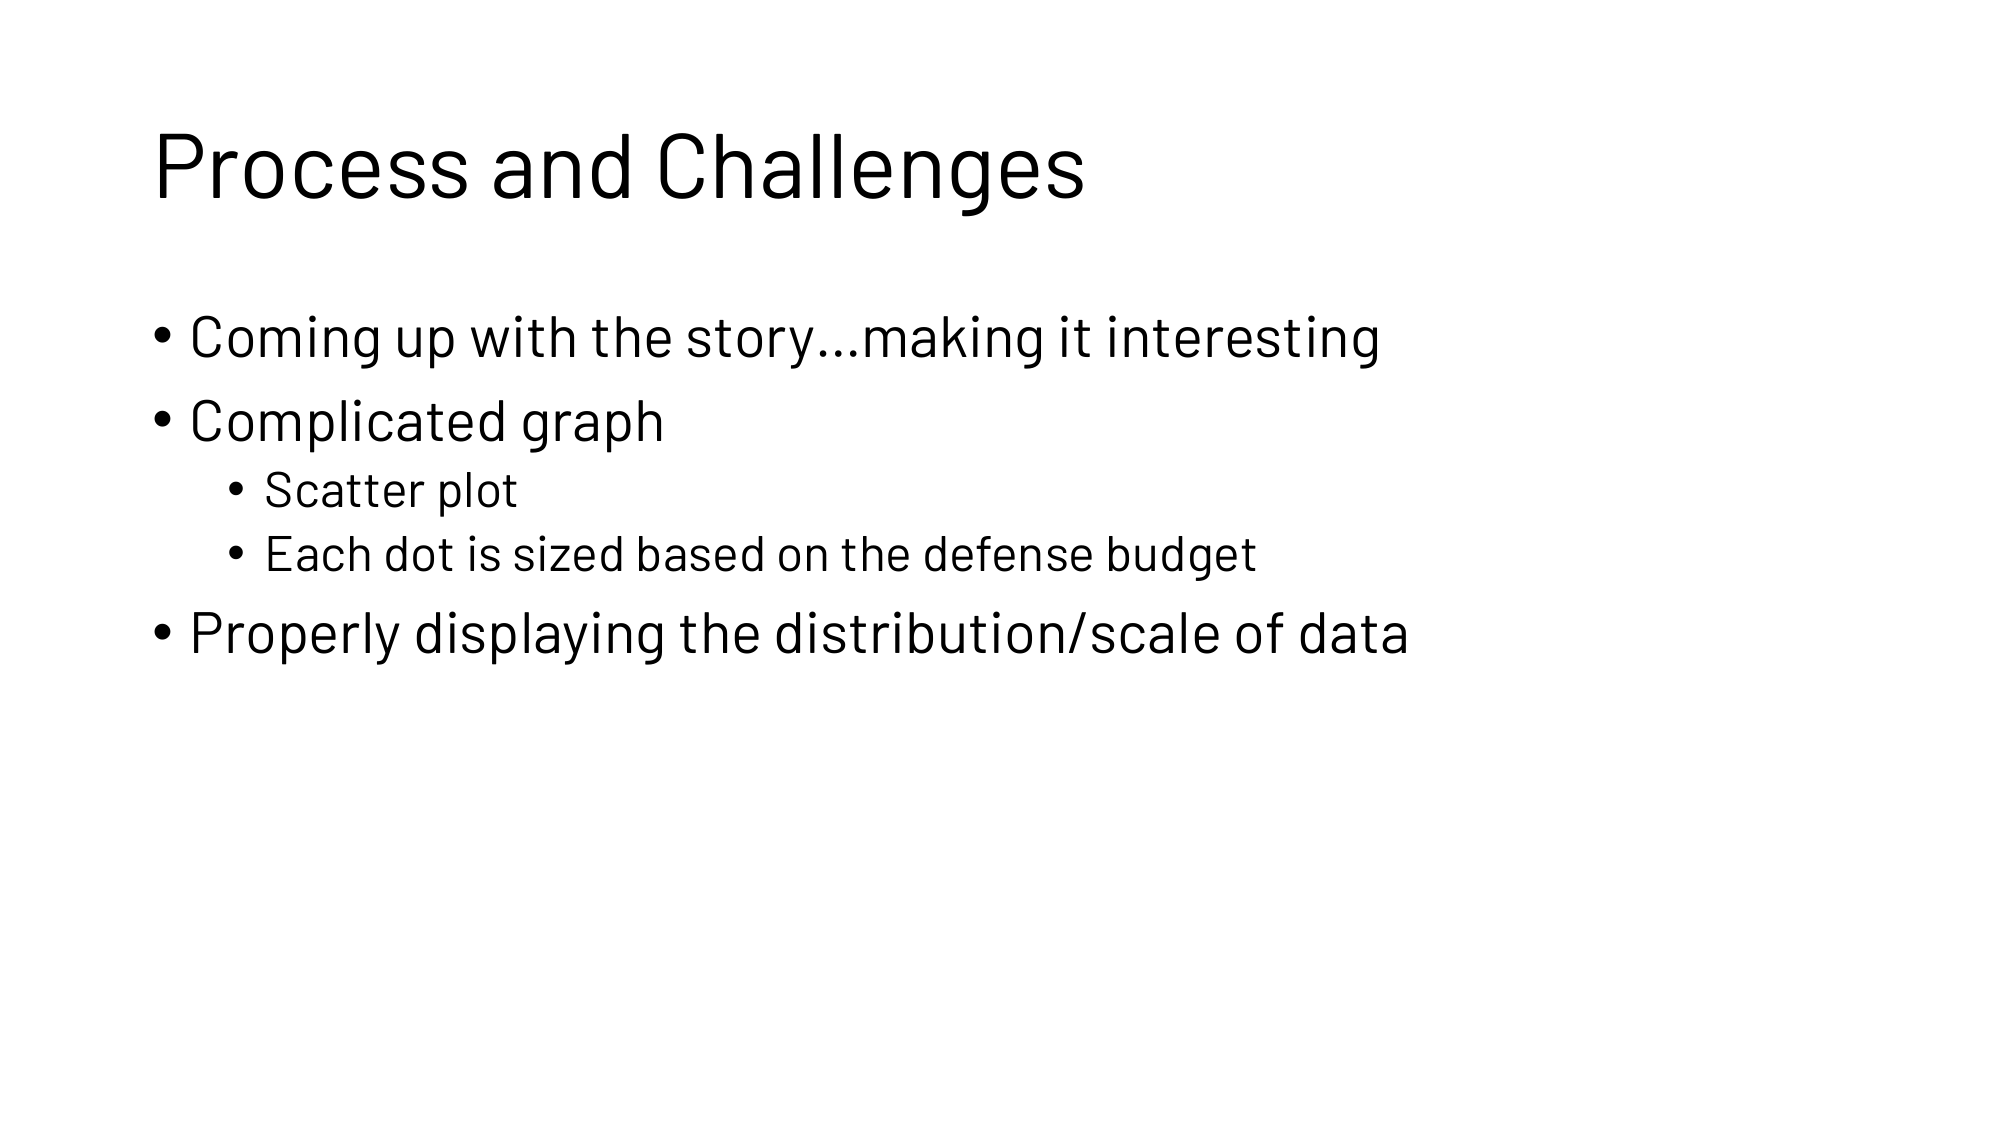

# Process and Challenges
Coming up with the story…making it interesting
Complicated graph
Scatter plot
Each dot is sized based on the defense budget
Properly displaying the distribution/scale of data